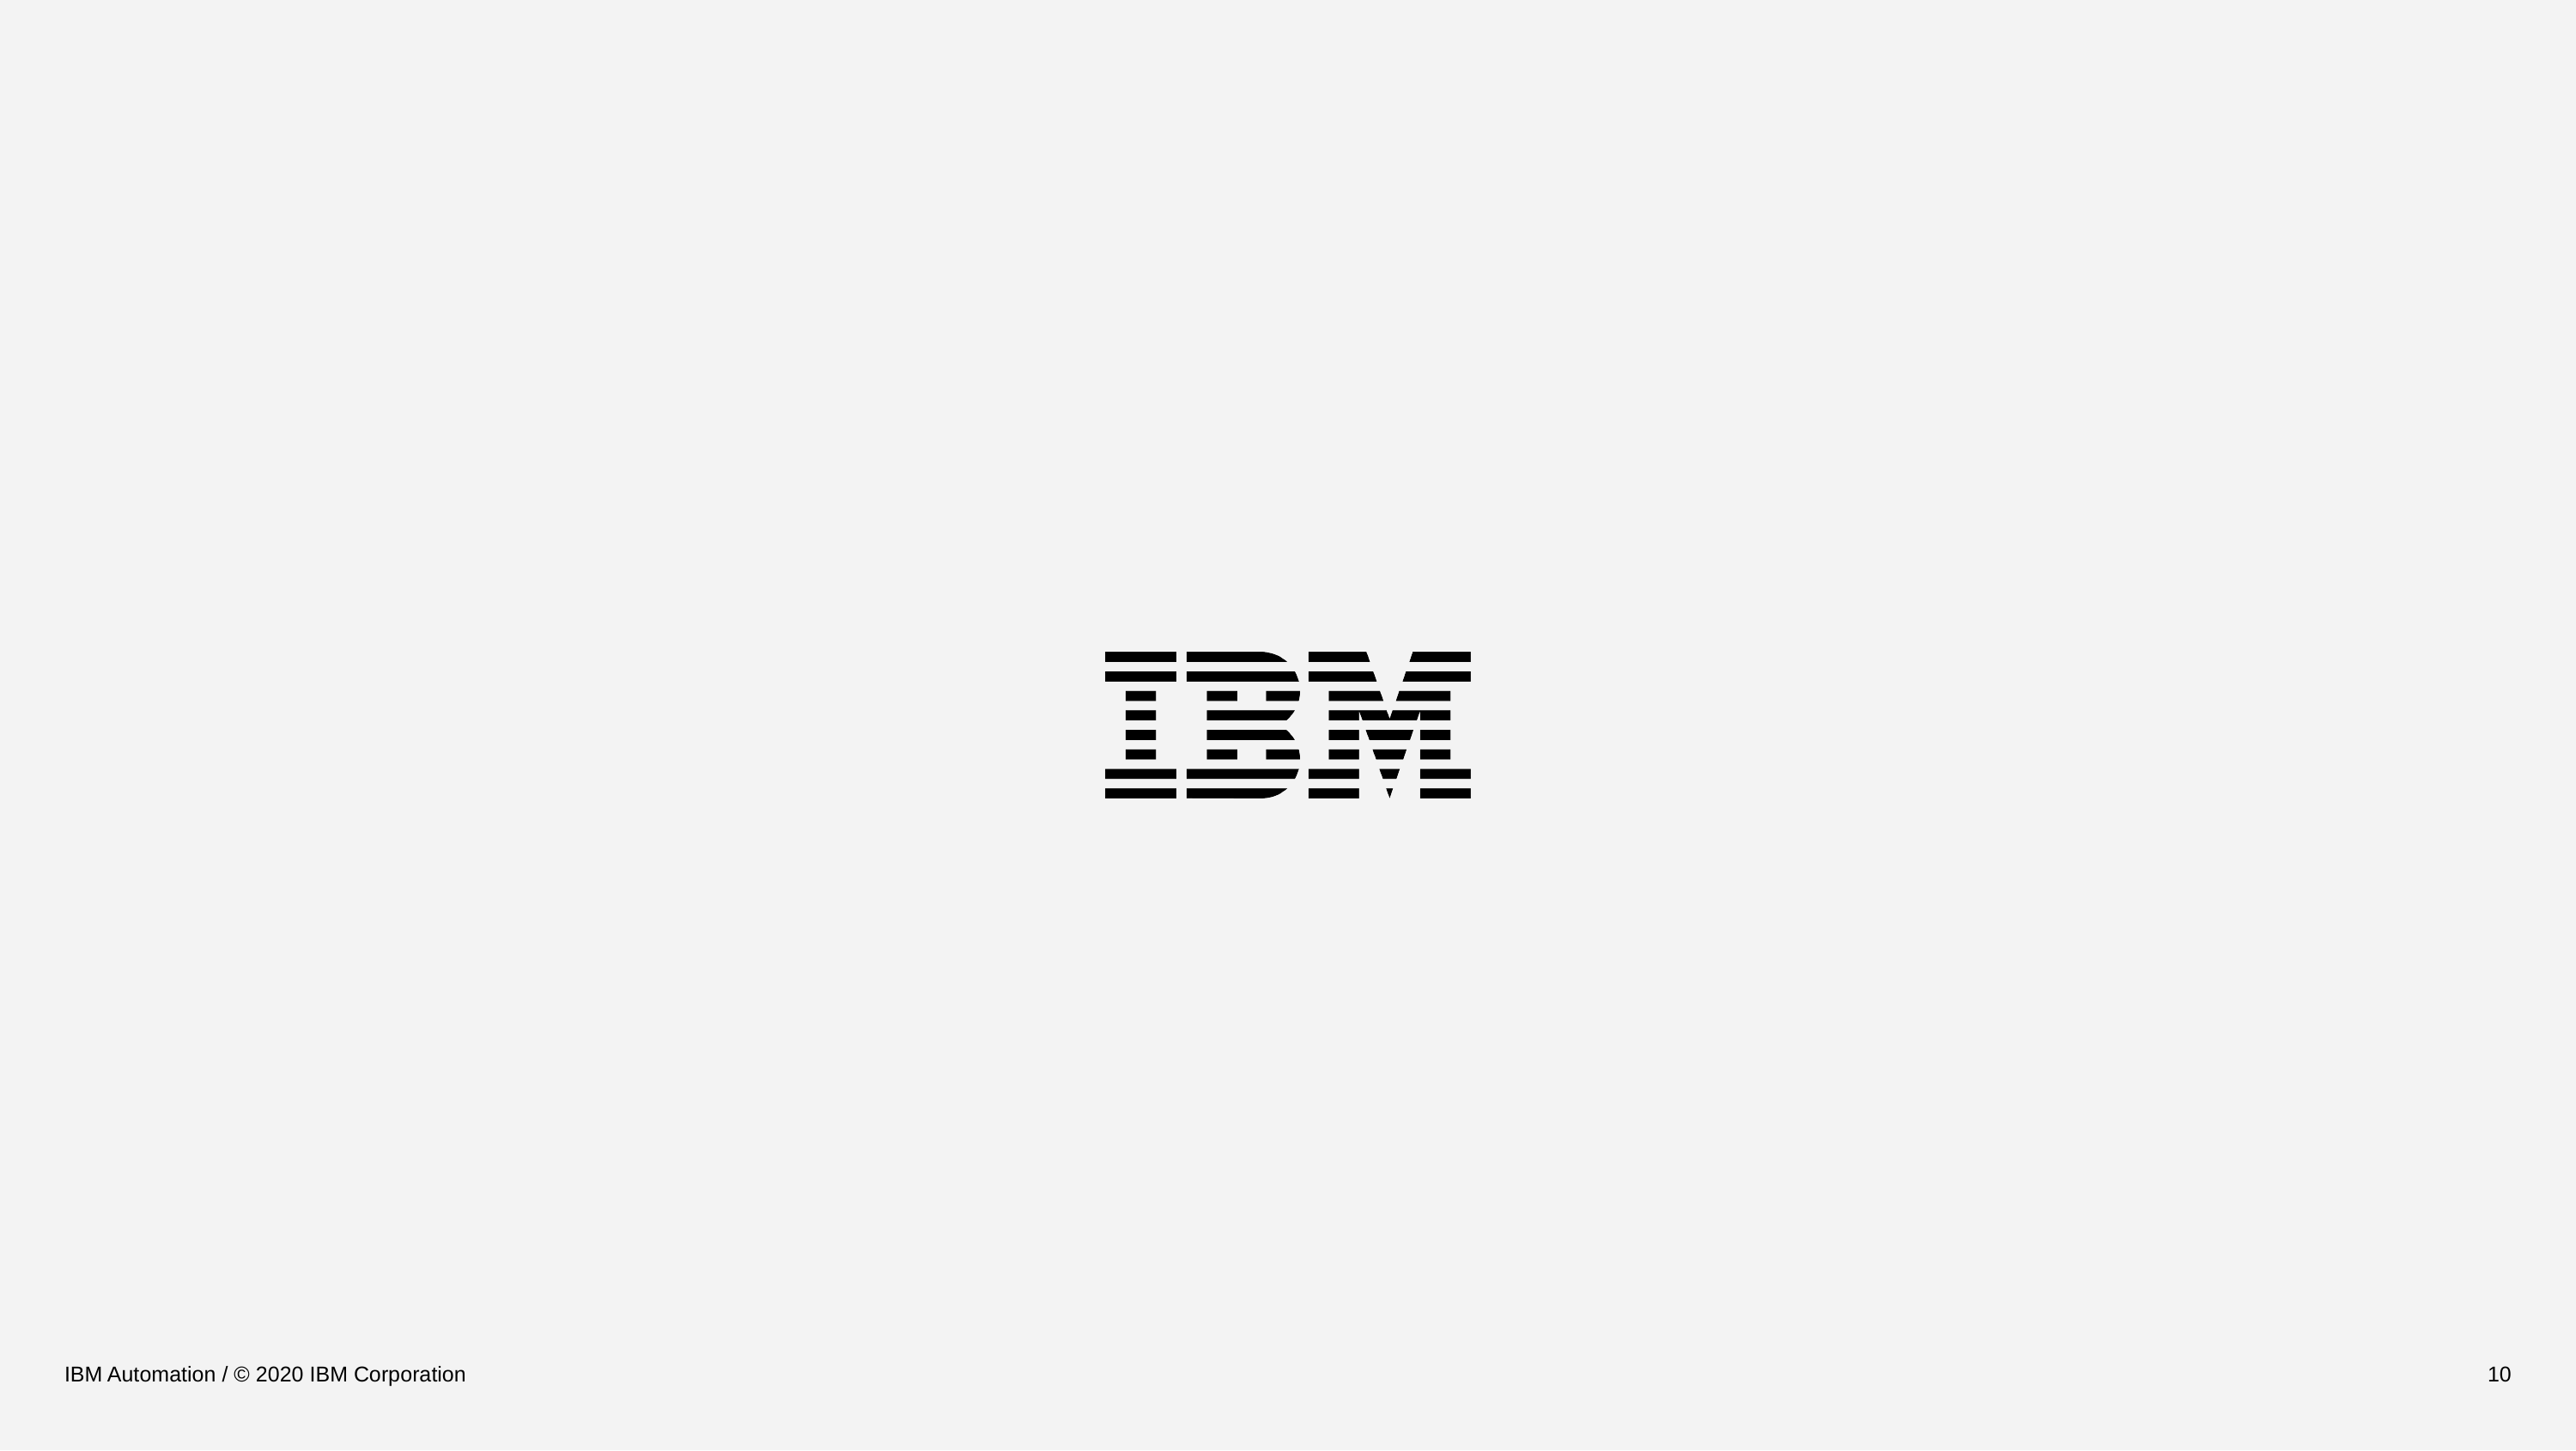

IBM Automation / © 2020 IBM Corporation
10